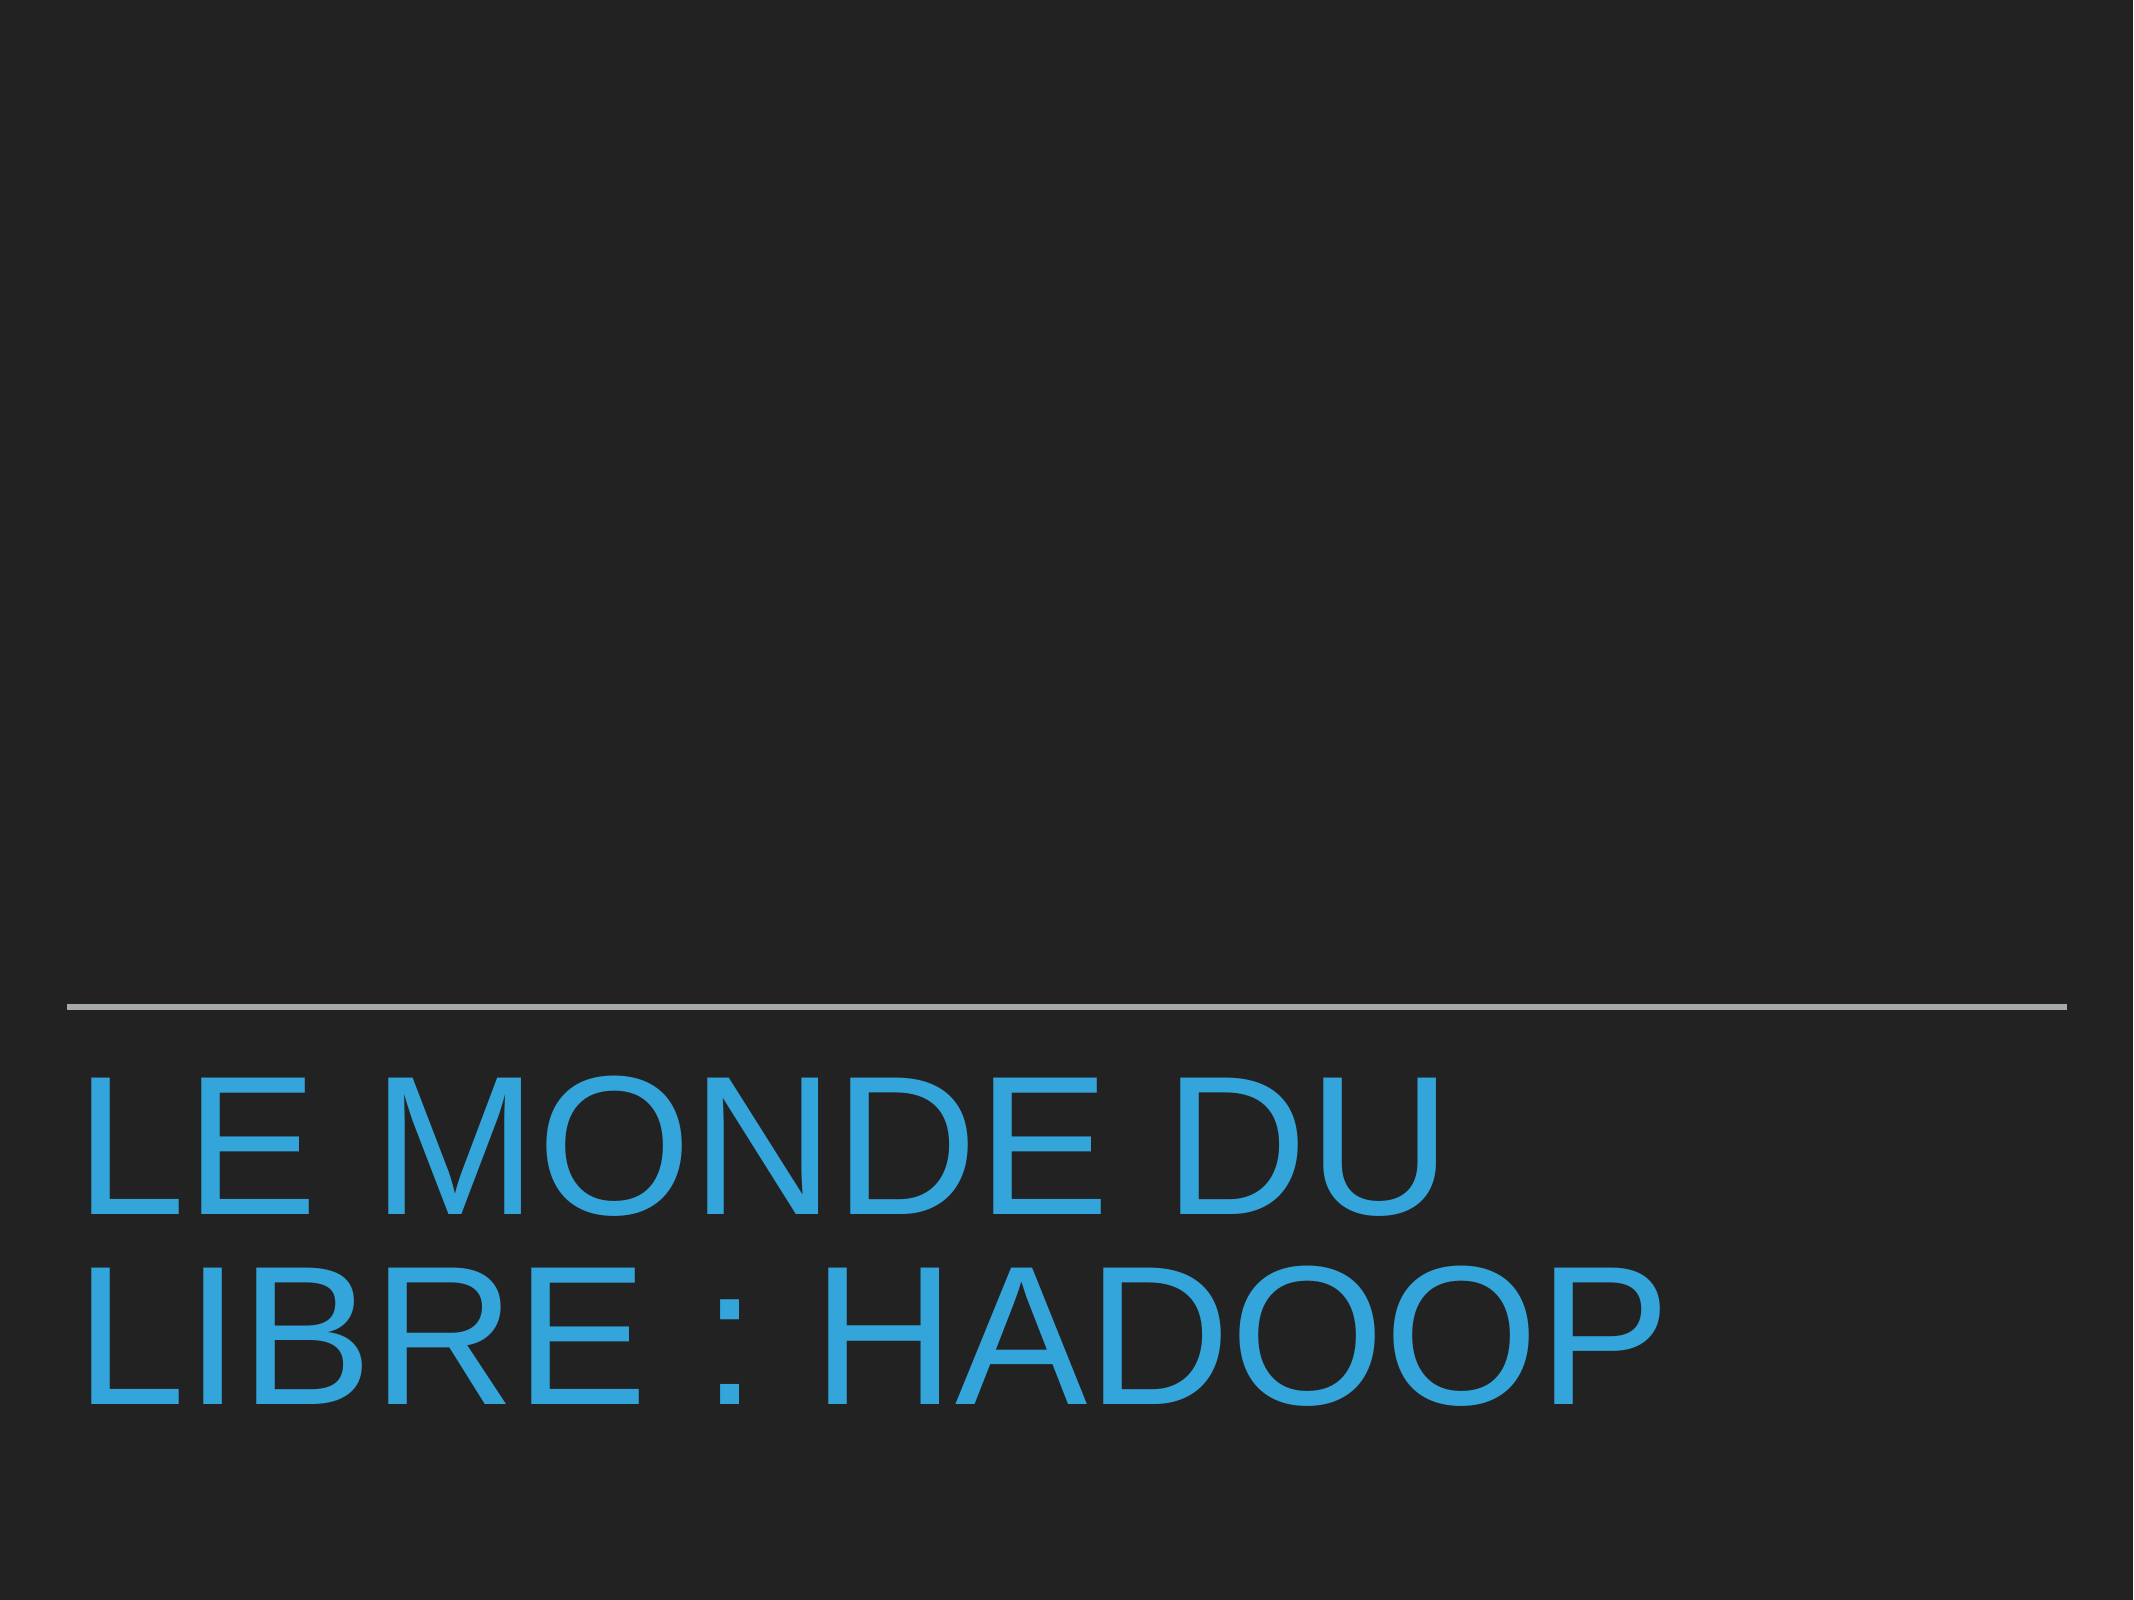

# Le monde du libre : Hadoop